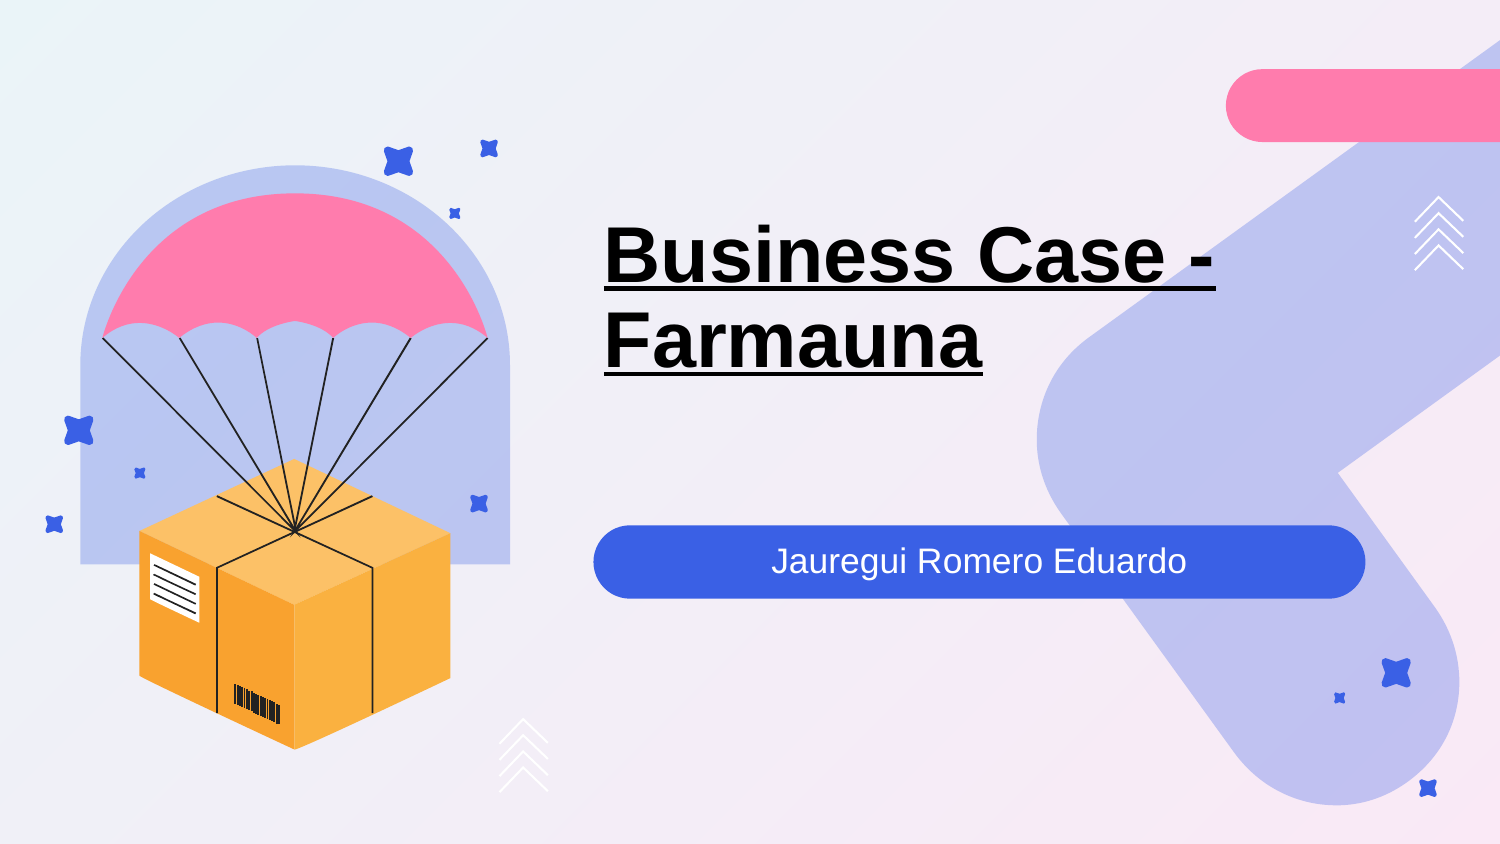

# Business Case -Farmauna

Jauregui Romero Eduardo